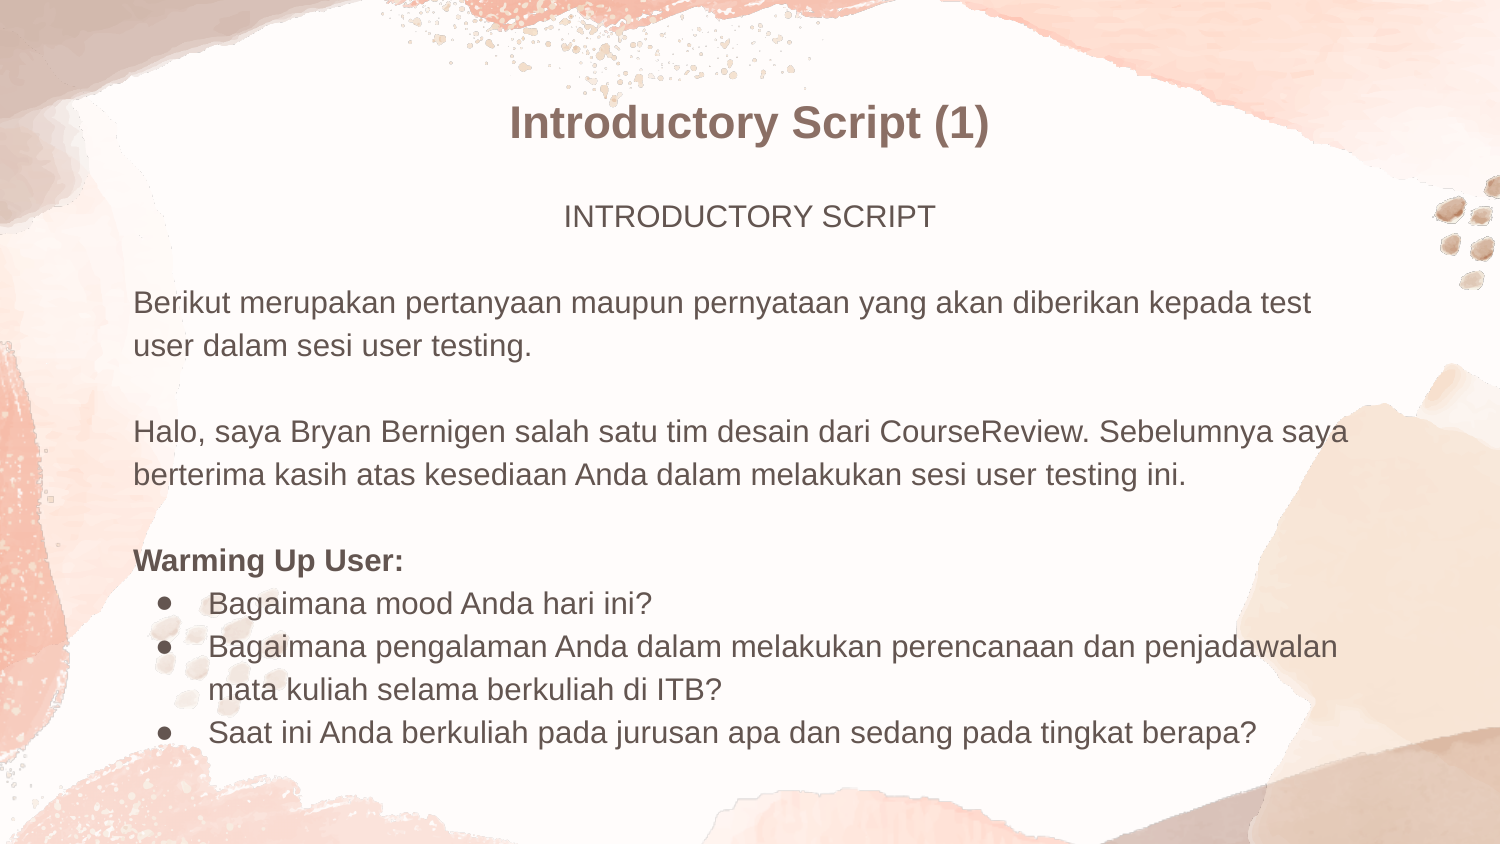

# Introductory Script (1)
INTRODUCTORY SCRIPT

Berikut merupakan pertanyaan maupun pernyataan yang akan diberikan kepada test user dalam sesi user testing.

Halo, saya Bryan Bernigen salah satu tim desain dari CourseReview. Sebelumnya saya berterima kasih atas kesediaan Anda dalam melakukan sesi user testing ini.

Warming Up User:
Bagaimana mood Anda hari ini?
Bagaimana pengalaman Anda dalam melakukan perencanaan dan penjadawalan mata kuliah selama berkuliah di ITB?
Saat ini Anda berkuliah pada jurusan apa dan sedang pada tingkat berapa?